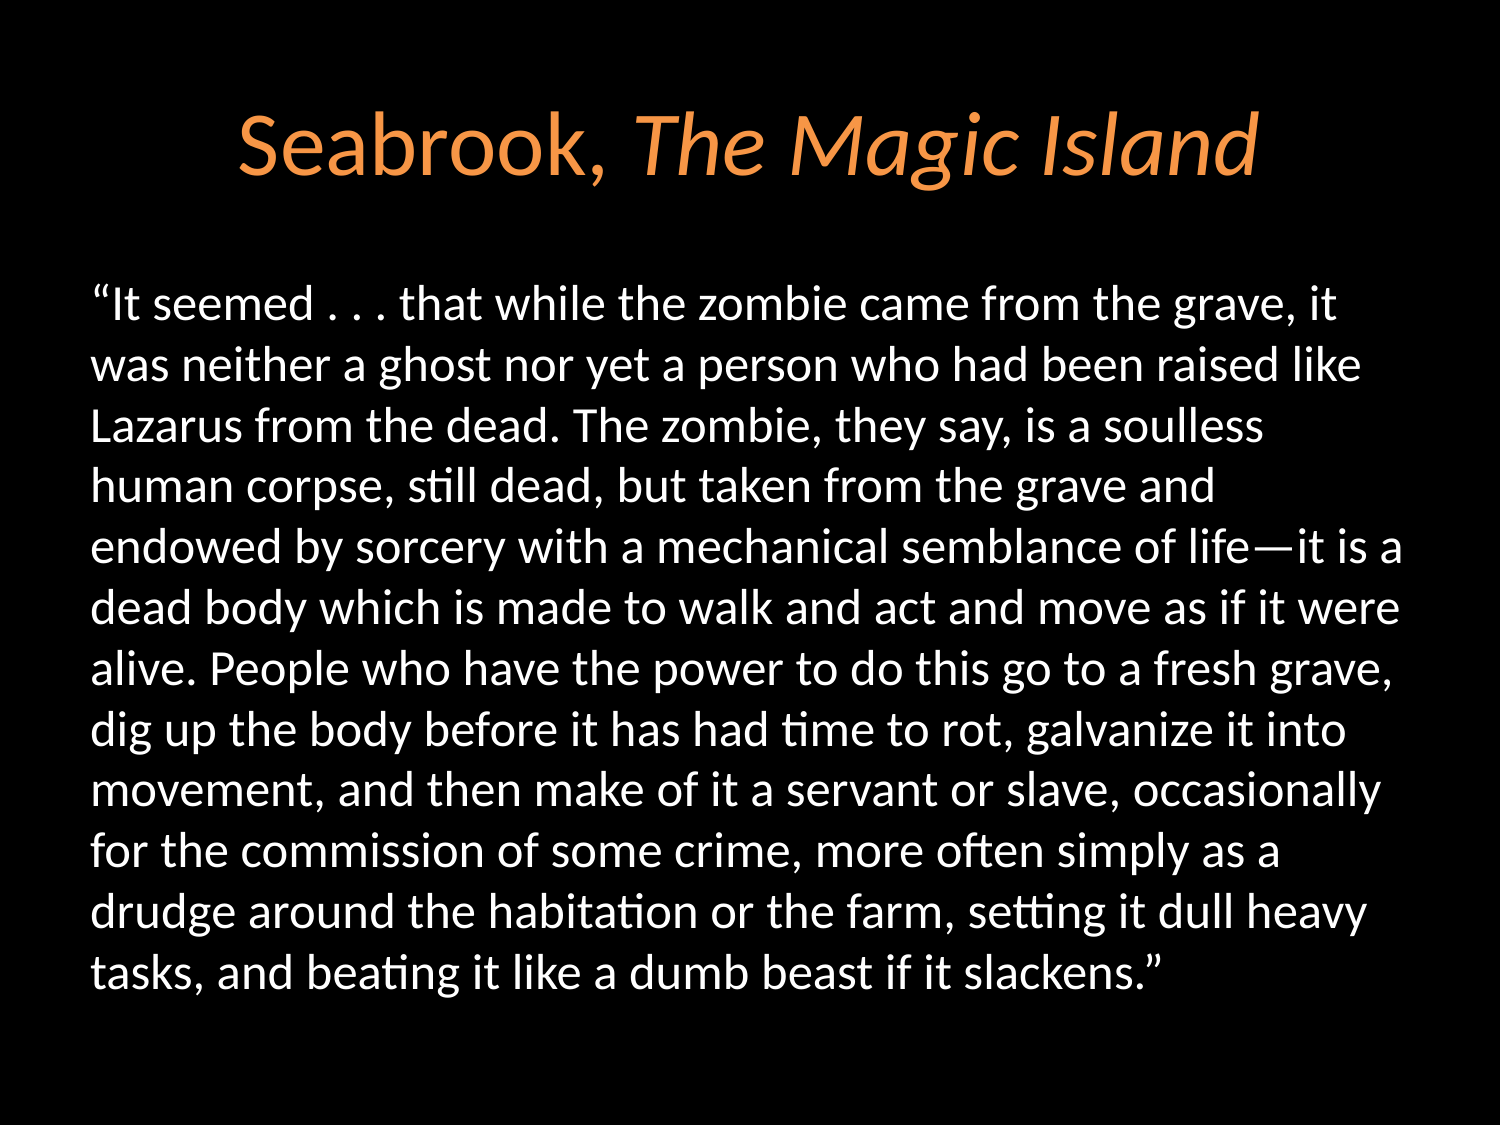

# Seabrook, The Magic Island
“It seemed . . . that while the zombie came from the grave, it was neither a ghost nor yet a person who had been raised like Lazarus from the dead. The zombie, they say, is a soulless human corpse, still dead, but taken from the grave and endowed by sorcery with a mechanical semblance of life—it is a dead body which is made to walk and act and move as if it were alive. People who have the power to do this go to a fresh grave, dig up the body before it has had time to rot, galvanize it into movement, and then make of it a servant or slave, occasionally for the commission of some crime, more often simply as a drudge around the habitation or the farm, setting it dull heavy tasks, and beating it like a dumb beast if it slackens.”